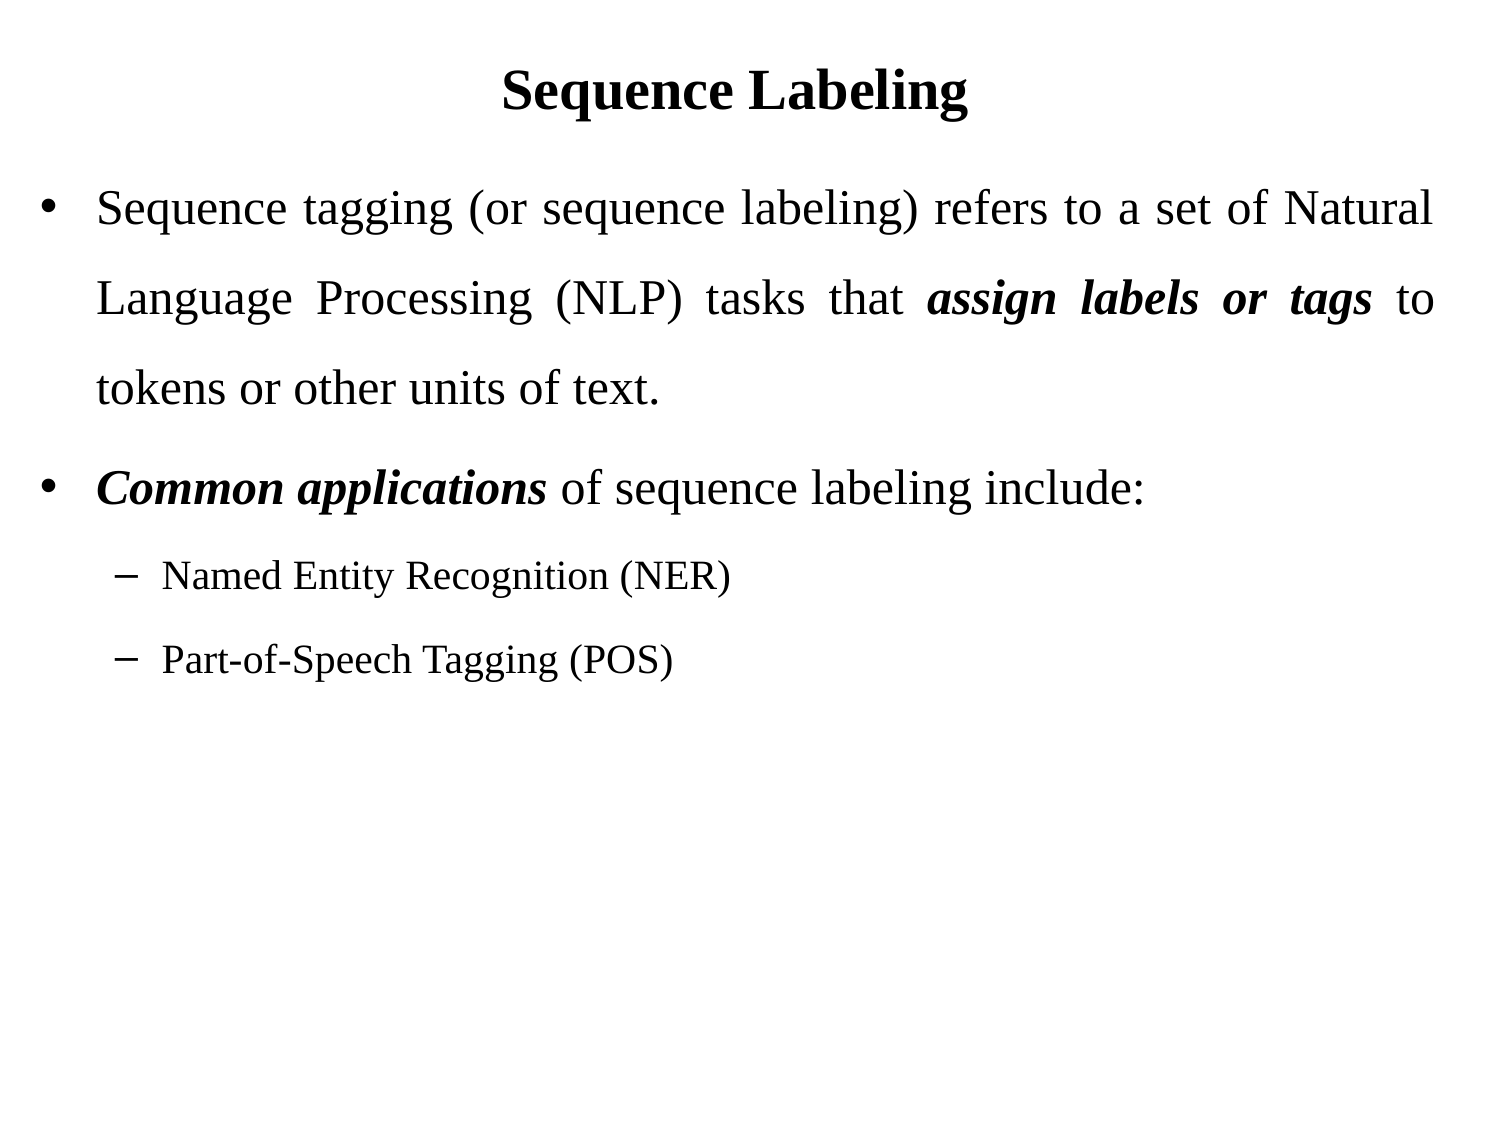

# Sequence Labeling
Sequence tagging (or sequence labeling) refers to a set of Natural Language Processing (NLP) tasks that assign labels or tags to tokens or other units of text.
Common applications of sequence labeling include:
Named Entity Recognition (NER)
Part-of-Speech Tagging (POS)